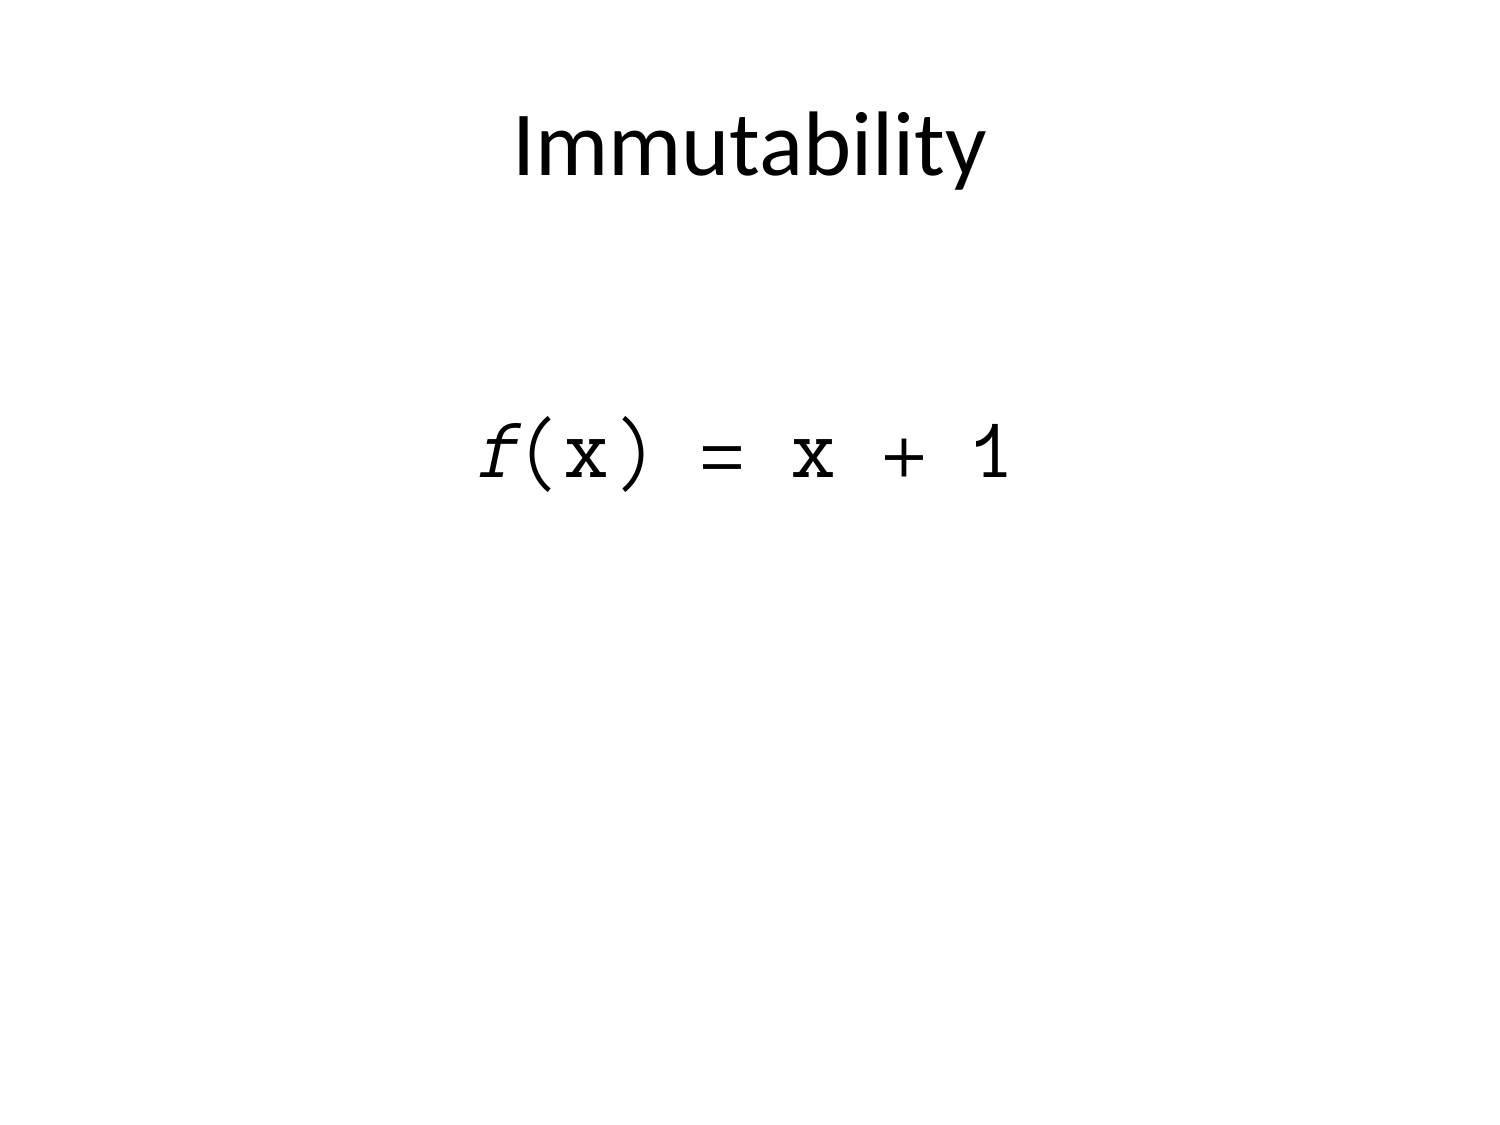

# Immutability
f(x) = x + 1